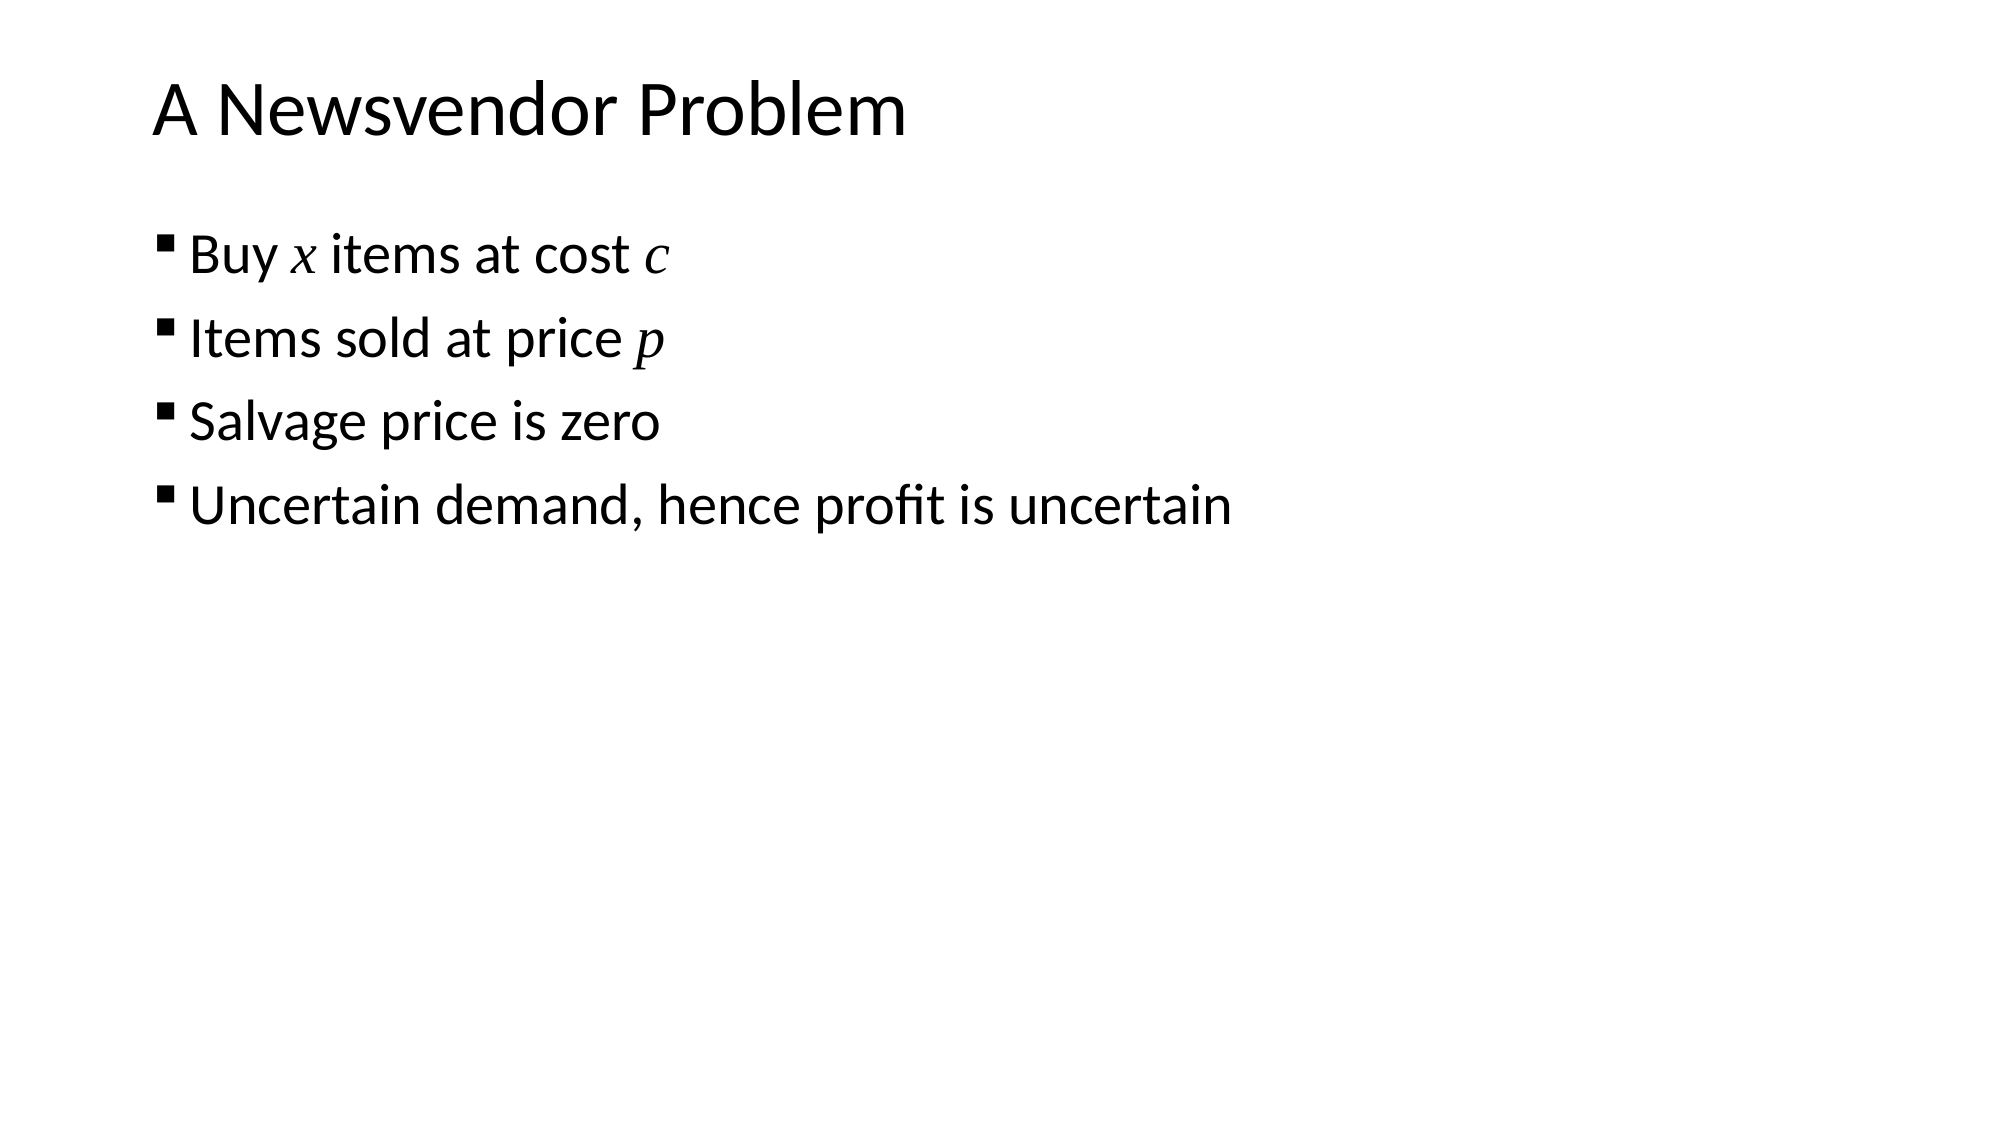

# A Newsvendor Problem
Buy x items at cost c
Items sold at price p
Salvage price is zero
Uncertain demand, hence profit is uncertain